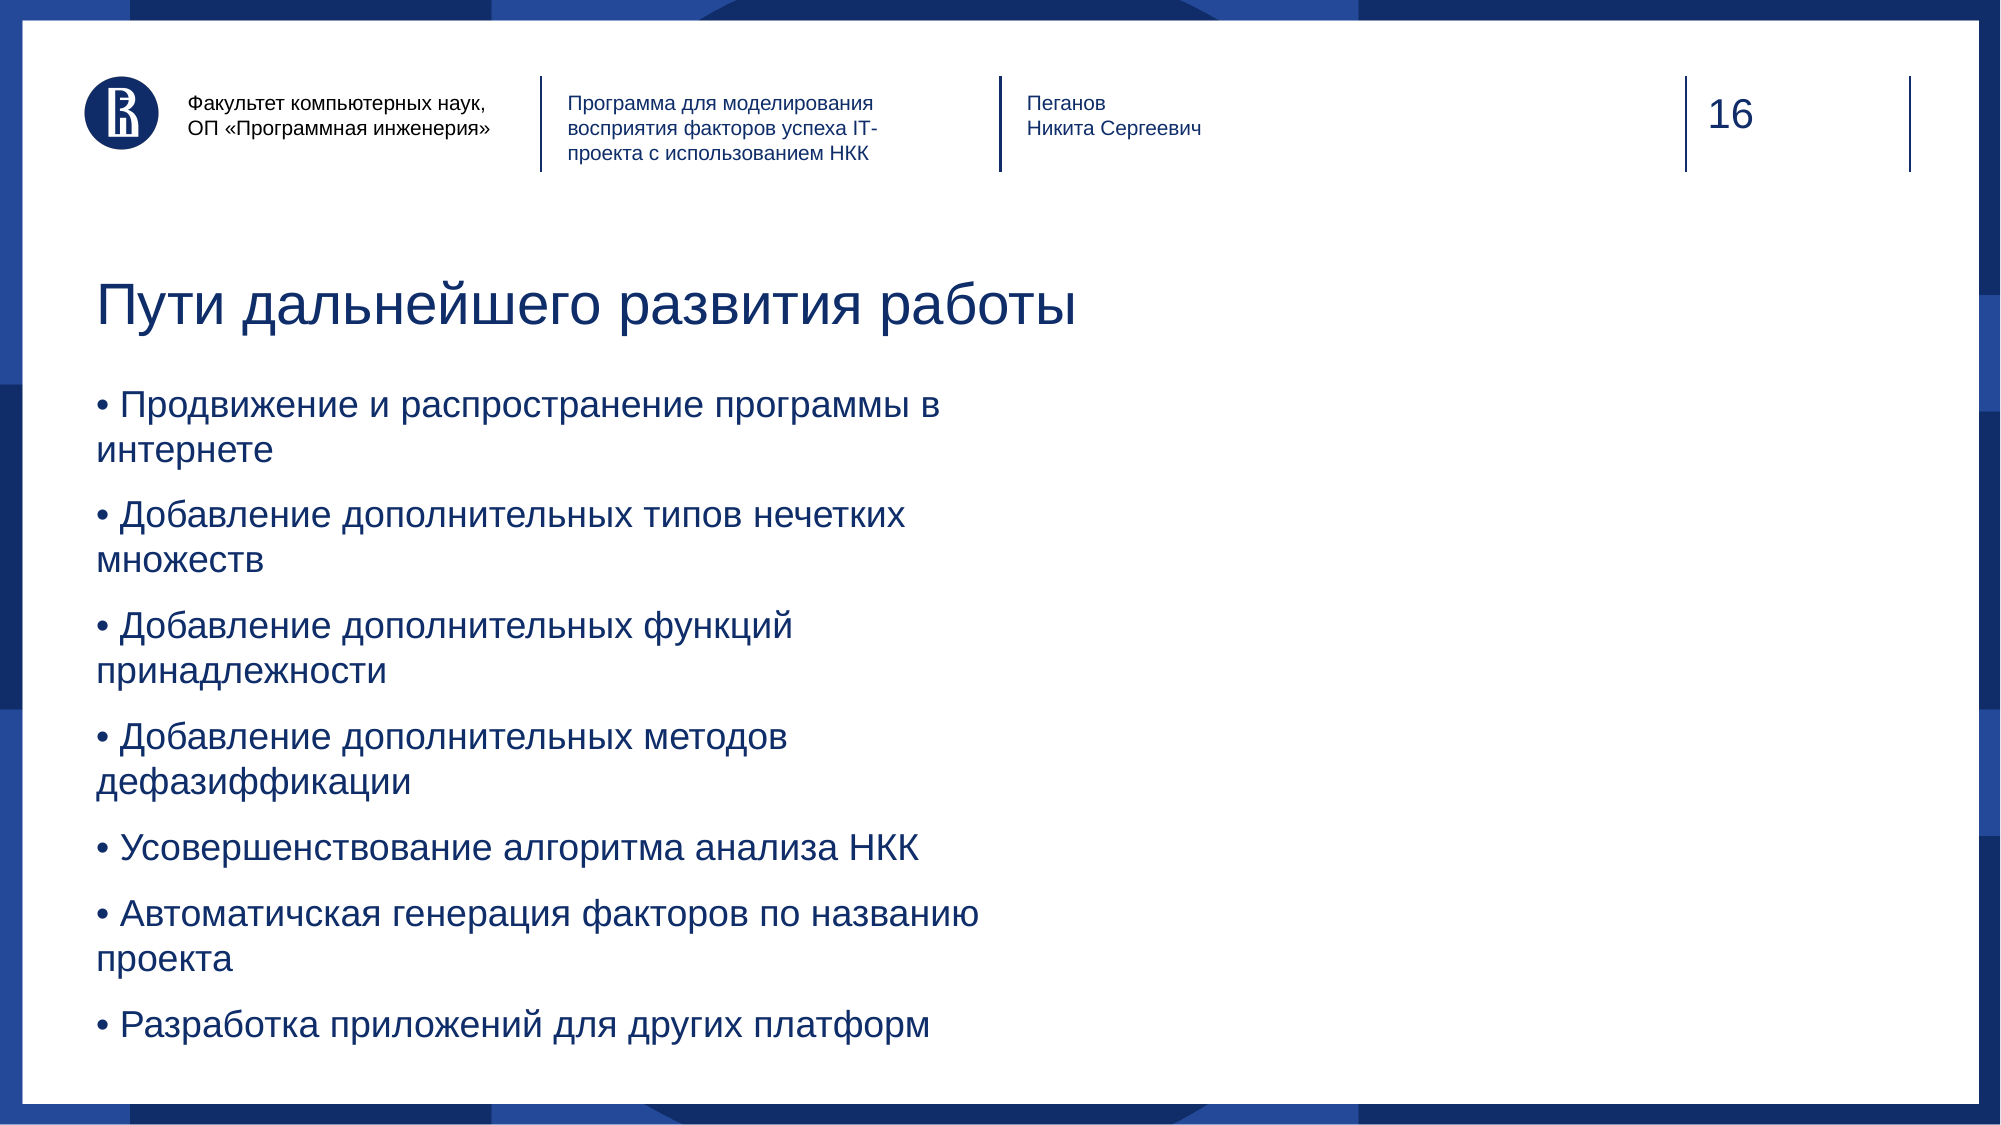

Факультет компьютерных наук,
ОП «Программная инженерия»
Программа для моделирования восприятия факторов успеха IТ-проекта с использованием НКК
Пеганов
Никита Сергеевич
# Пути дальнейшего развития работы
• Продвижение и распространение программы в интернете
• Добавление дополнительных типов нечетких множеств
• Добавление дополнительных функций принадлежности
• Добавление дополнительных методов дефазиффикации
• Усовершенствование алгоритма анализа НКК
• Автоматичская генерация факторов по названию проекта
• Разработка приложений для других платформ